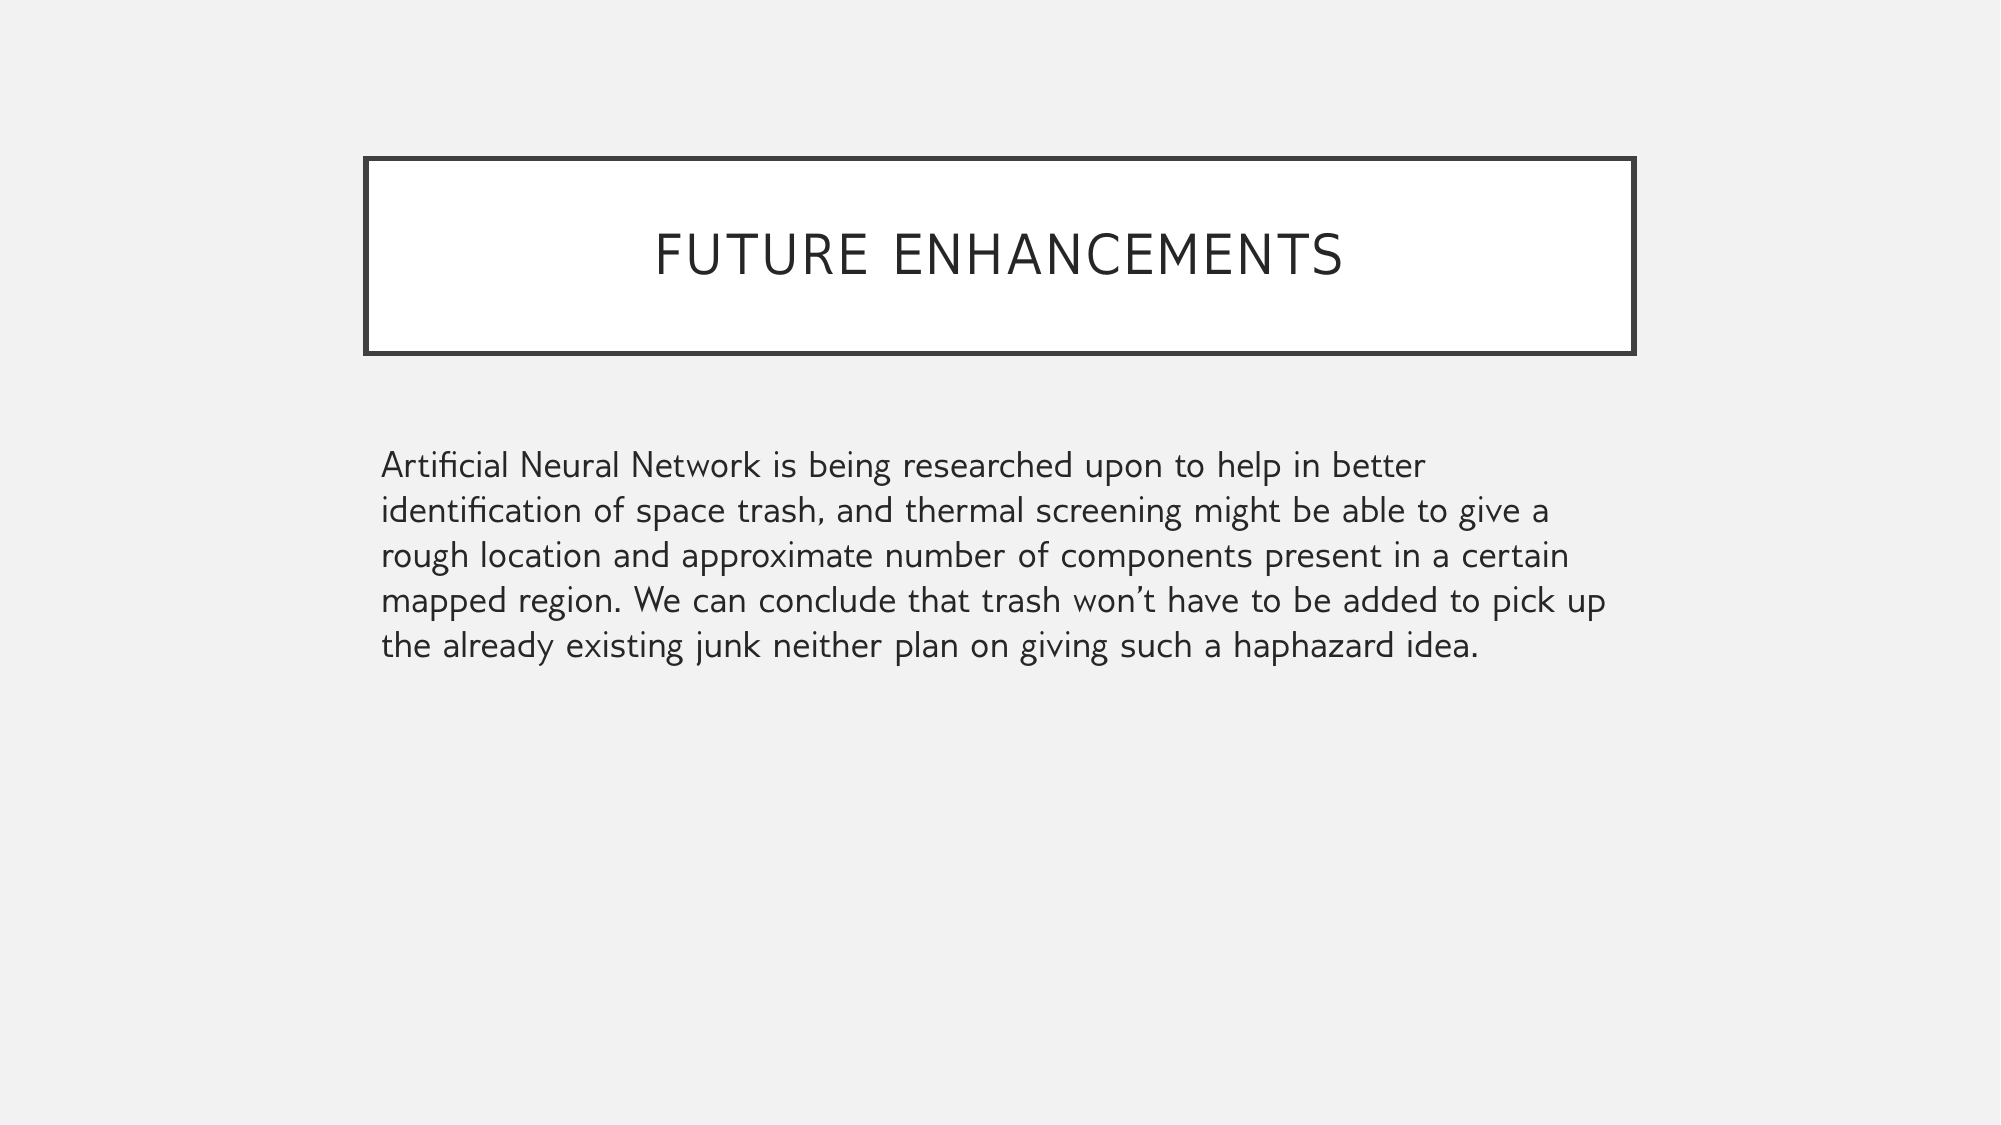

# Future enhancements
Artificial Neural Network is being researched upon to help in better identification of space trash, and thermal screening might be able to give a rough location and approximate number of components present in a certain mapped region. We can conclude that trash won’t have to be added to pick up the already existing junk neither plan on giving such a haphazard idea.